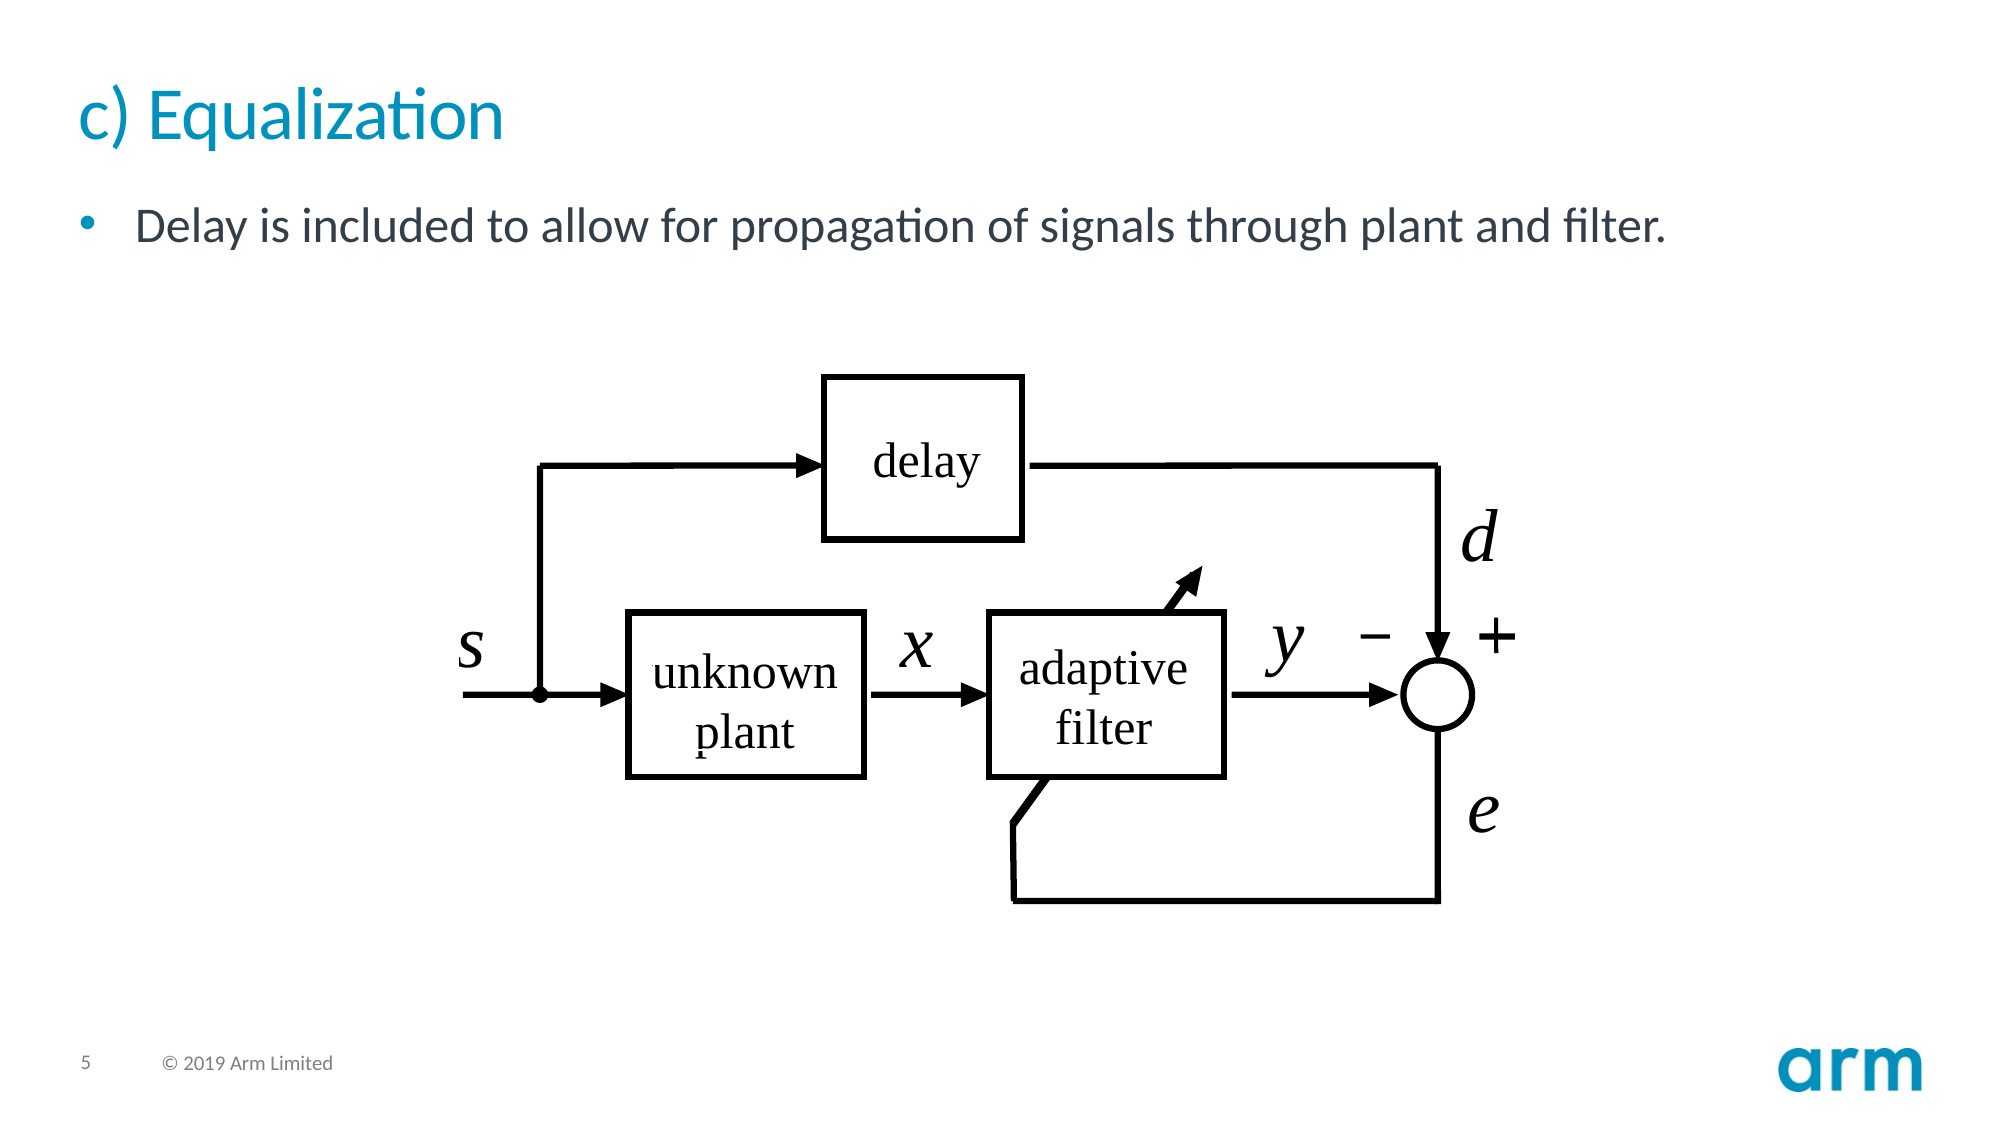

# c) Equalization
Delay is included to allow for propagation of signals through plant and filter.

delay

d

y
s
x

adaptive
filter

unknown
plant

e